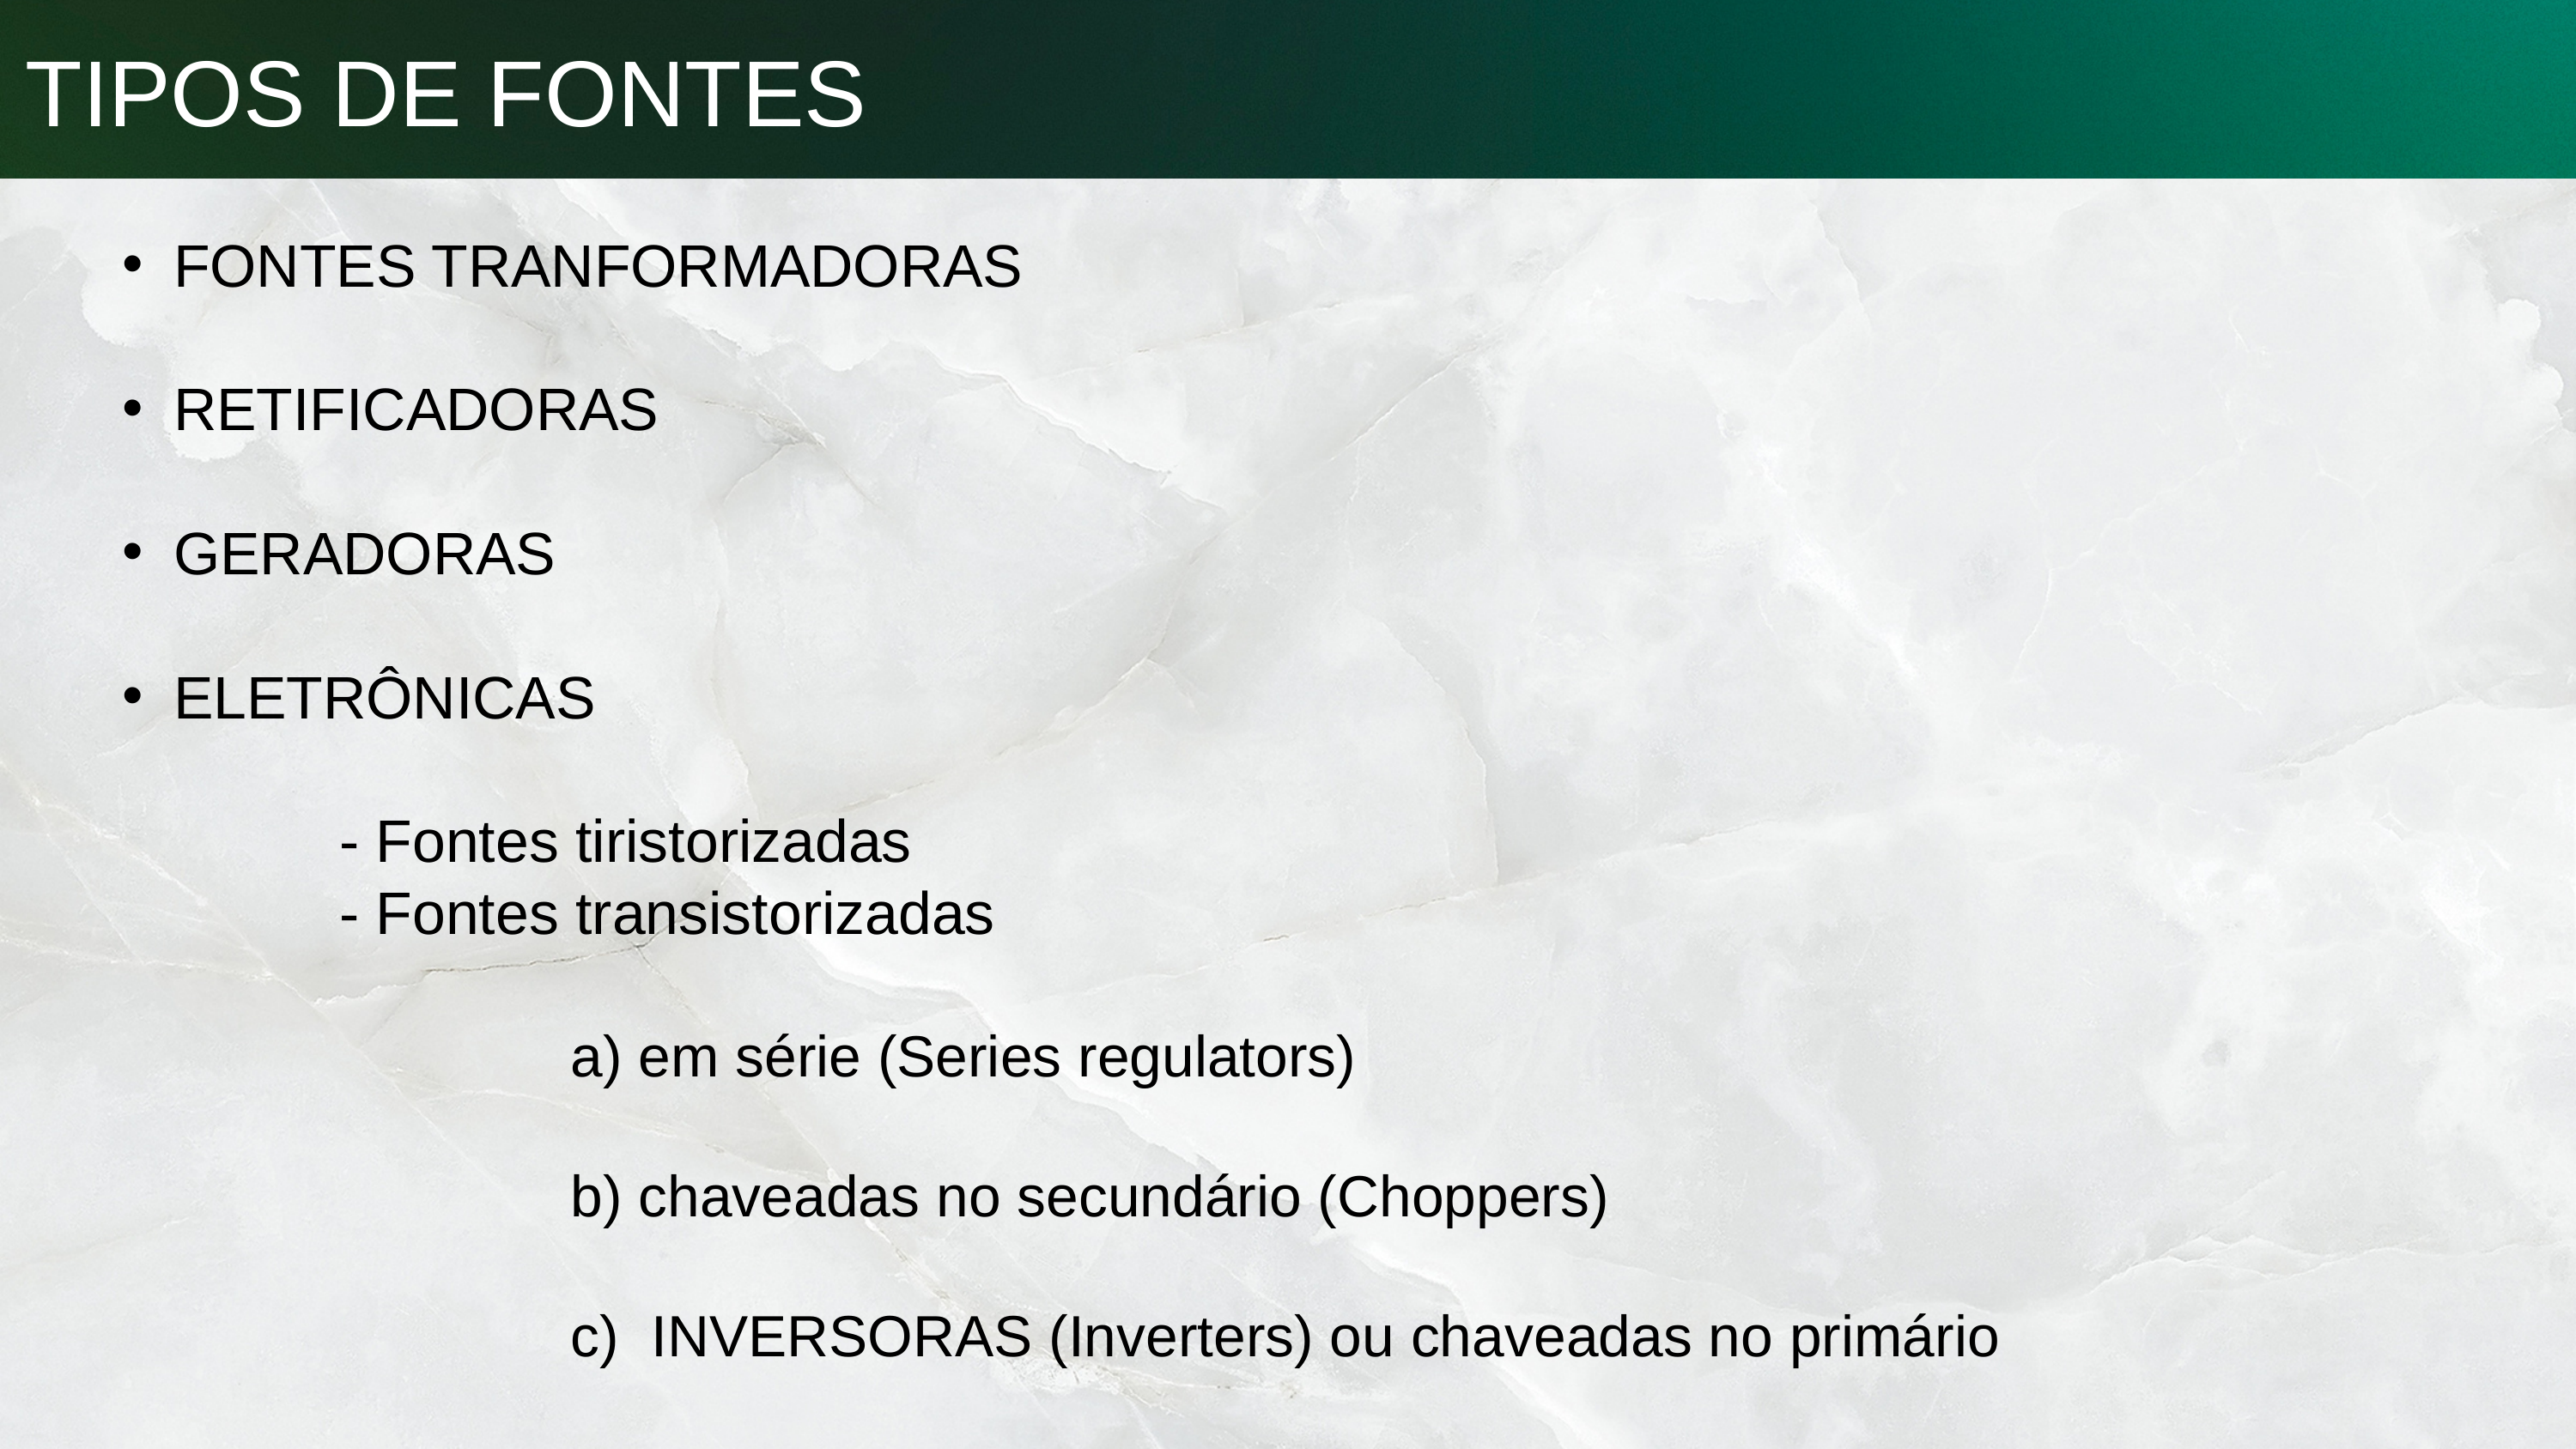

TIPOS DE FONTES
FONTES TRANFORMADORAS

RETIFICADORAS

GERADORAS

ELETRÔNICAS

                - Fontes tiristorizadas
                - Fontes transistorizadas

                               a) em série (Series regulators)

                               b) chaveadas no secundário (Choppers)

                               c)  INVERSORAS (Inverters) ou chaveadas no primário